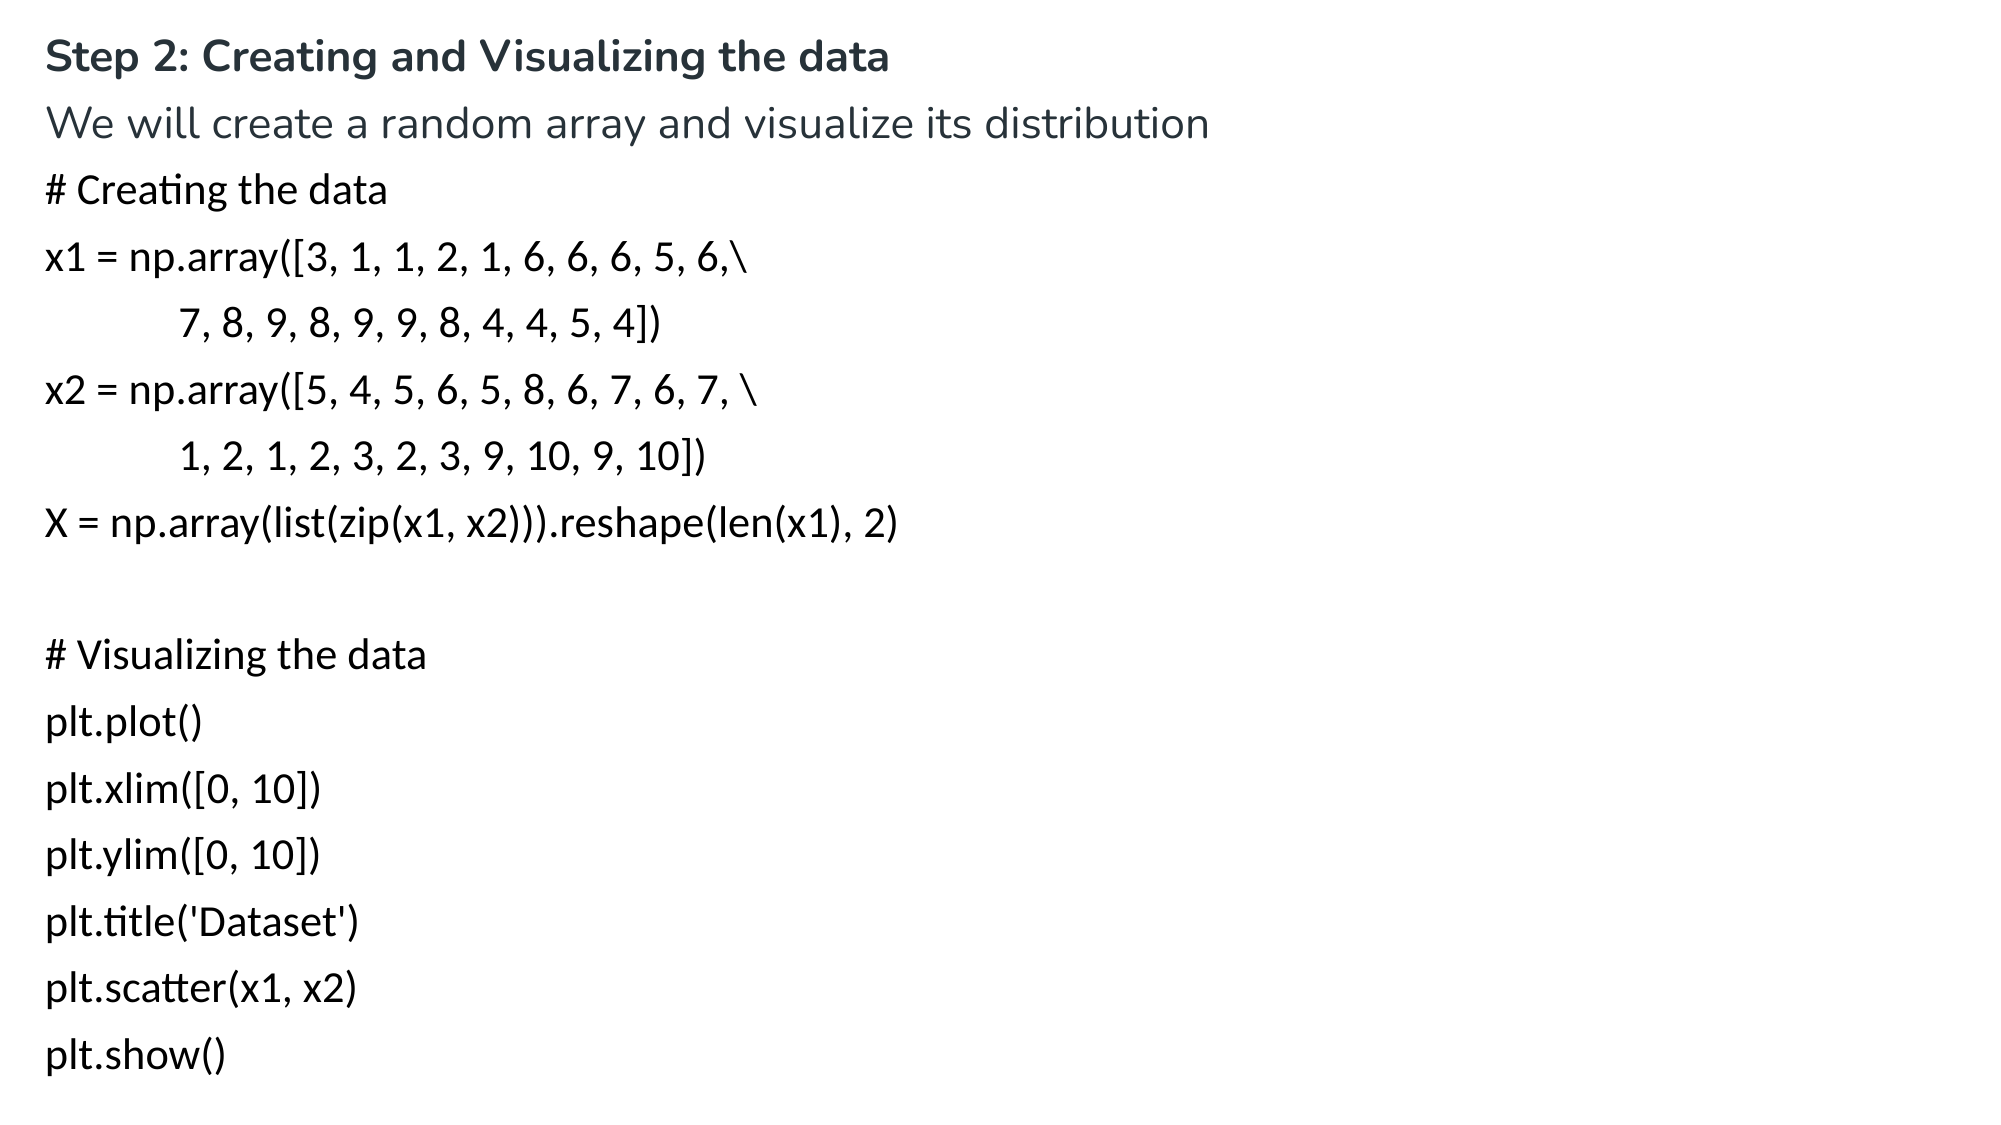

Step 2: Creating and Visualizing the data
We will create a random array and visualize its distribution
# Creating the data
x1 = np.array([3, 1, 1, 2, 1, 6, 6, 6, 5, 6,\
			7, 8, 9, 8, 9, 9, 8, 4, 4, 5, 4])
x2 = np.array([5, 4, 5, 6, 5, 8, 6, 7, 6, 7, \
			1, 2, 1, 2, 3, 2, 3, 9, 10, 9, 10])
X = np.array(list(zip(x1, x2))).reshape(len(x1), 2)

# Visualizing the data
plt.plot()
plt.xlim([0, 10])
plt.ylim([0, 10])
plt.title('Dataset')
plt.scatter(x1, x2)
plt.show()